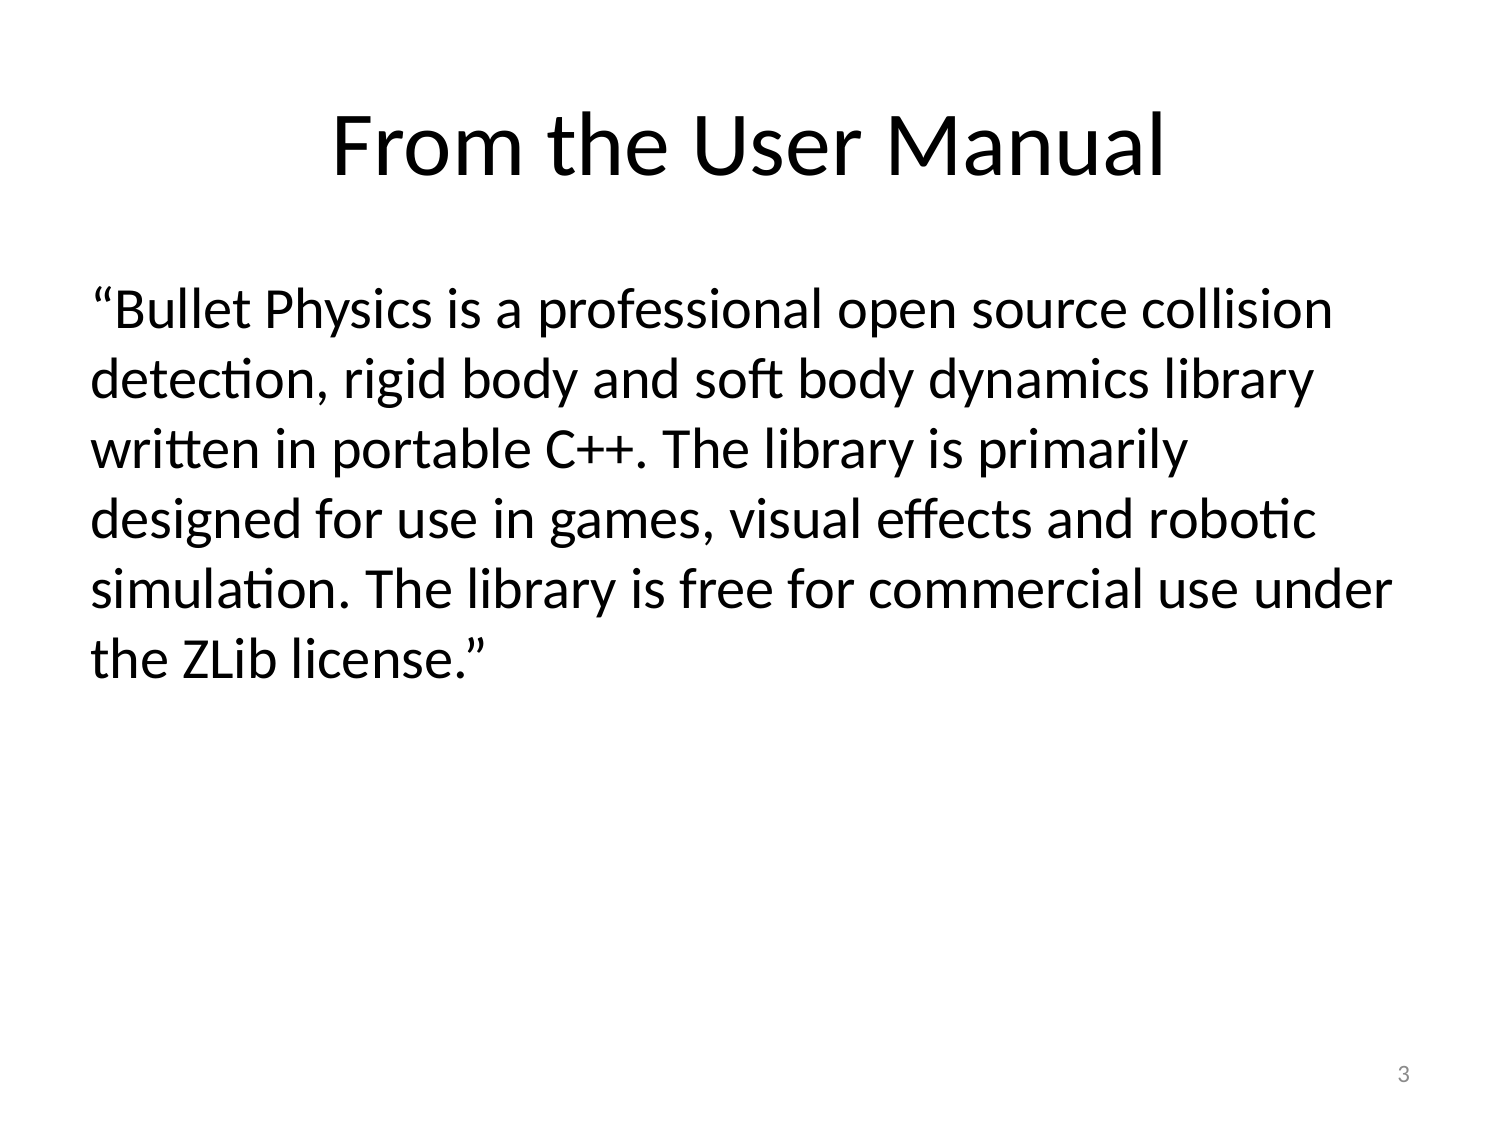

# From the User Manual
“Bullet Physics is a professional open source collision detection, rigid body and soft body dynamics library written in portable C++. The library is primarily designed for use in games, visual effects and robotic simulation. The library is free for commercial use under the ZLib license.”
3